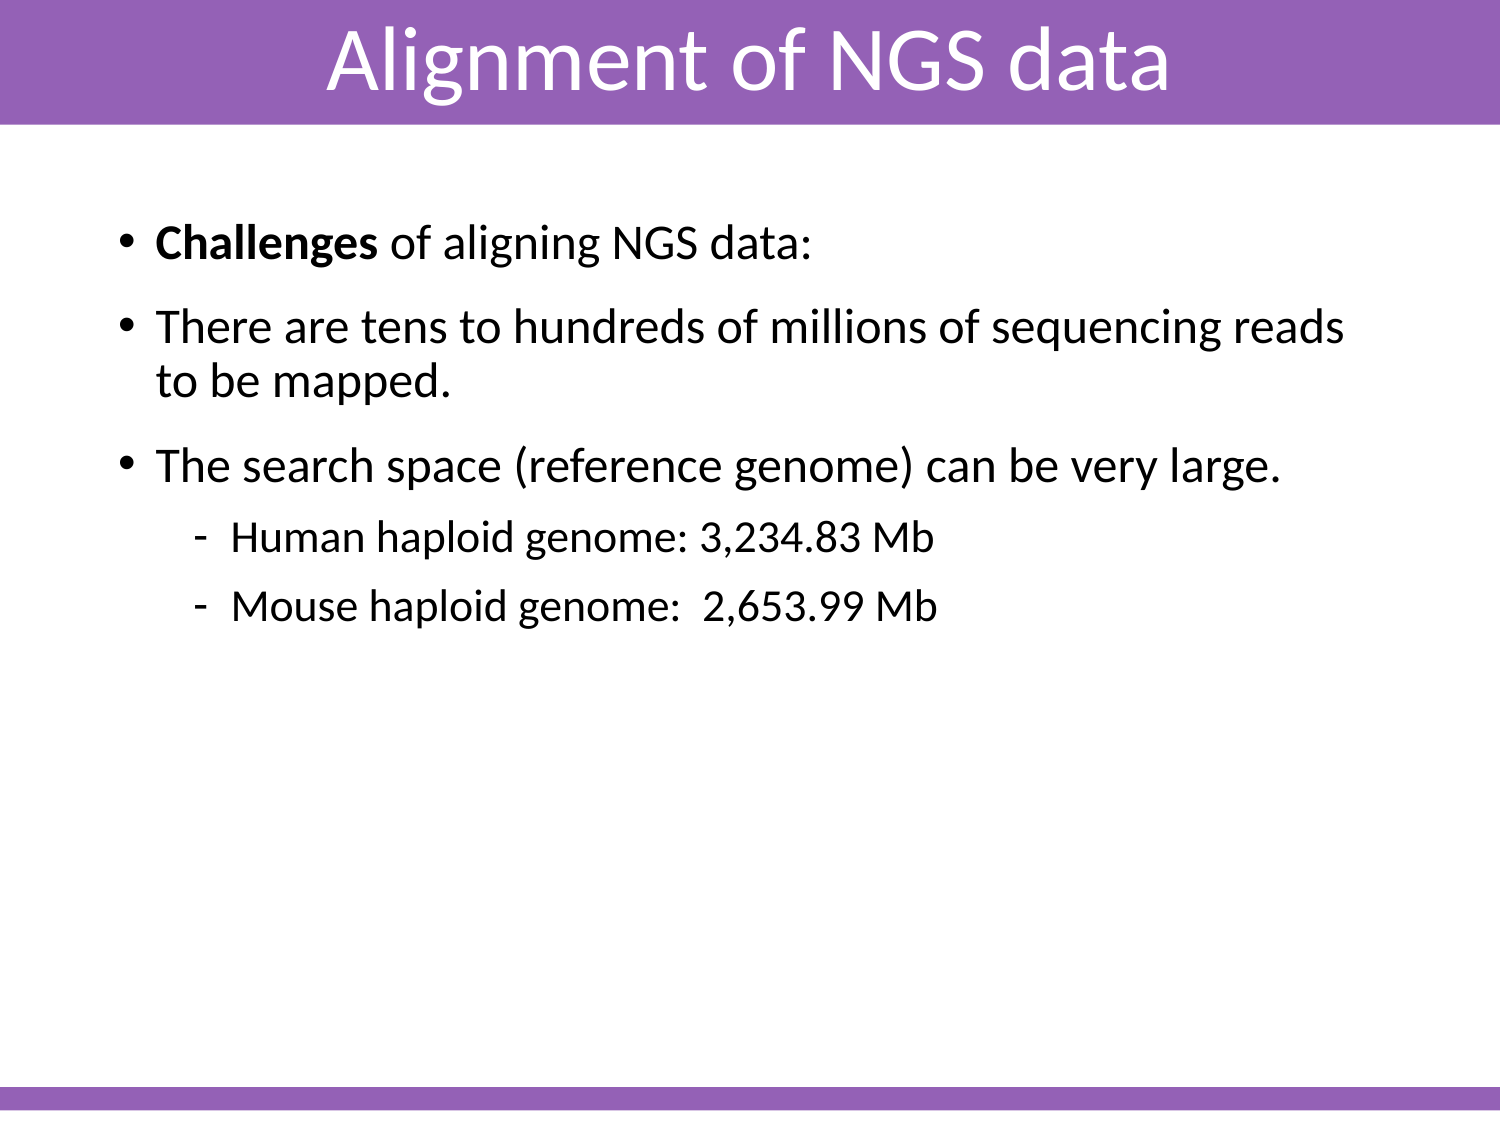

Alignment of NGS data
Challenges of aligning NGS data:
There are tens to hundreds of millions of sequencing reads to be mapped.
The search space (reference genome) can be very large.
Human haploid genome: 3,234.83 Mb
Mouse haploid genome:  2,653.99 Mb